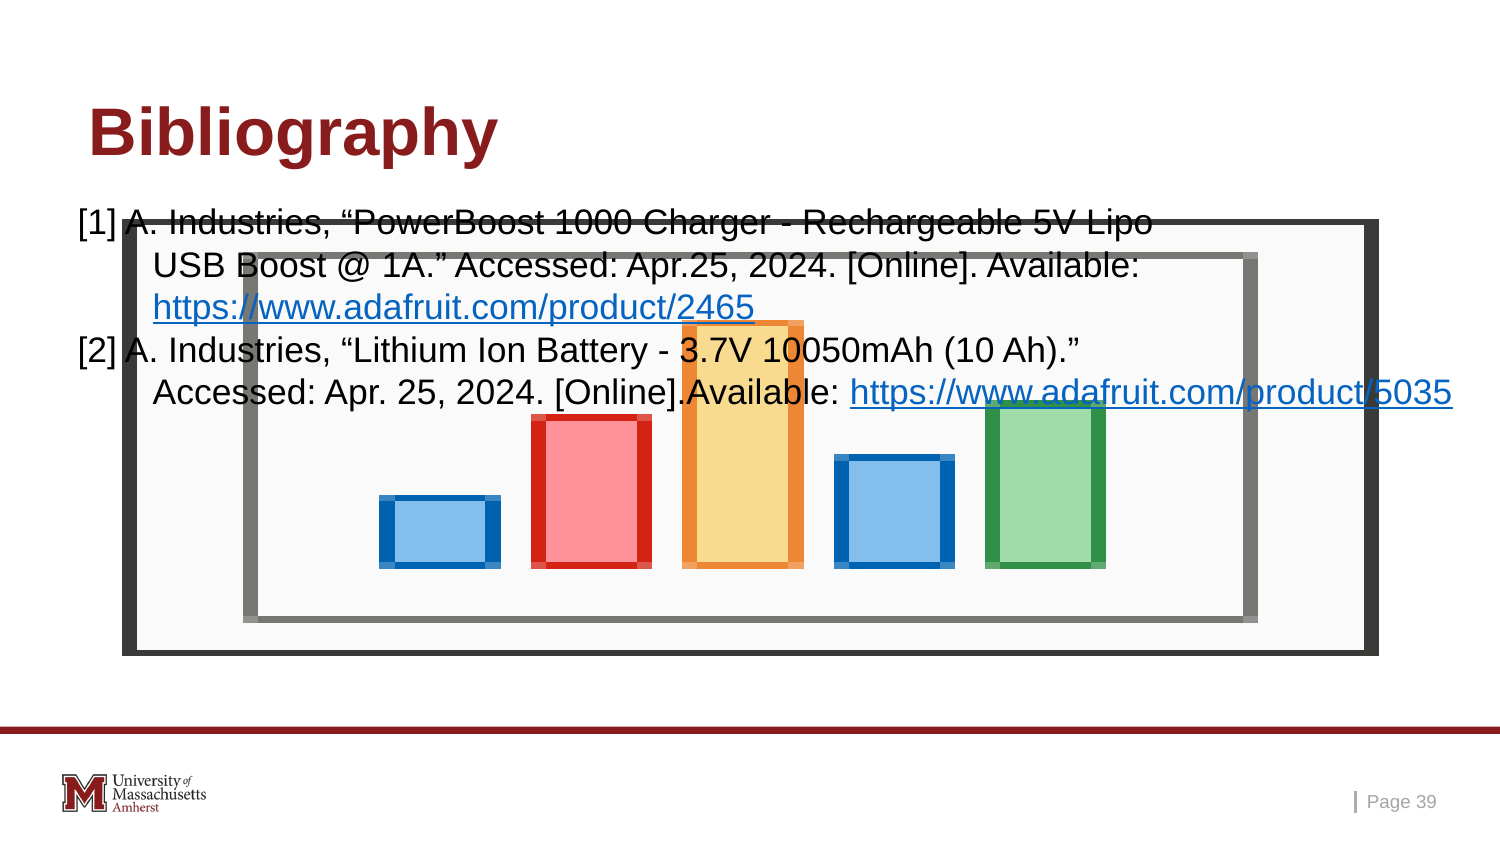

# Bibliography
[1] A. Industries, “PowerBoost 1000 Charger - Rechargeable 5V Lipo
USB Boost @ 1A.” Accessed: Apr.25, 2024. [Online]. Available: https://www.adafruit.com/product/2465
[2] A. Industries, “Lithium Ion Battery - 3.7V 10050mAh (10 Ah).”
Accessed: Apr. 25, 2024. [Online].Available: https://www.adafruit.com/product/5035

Page 39